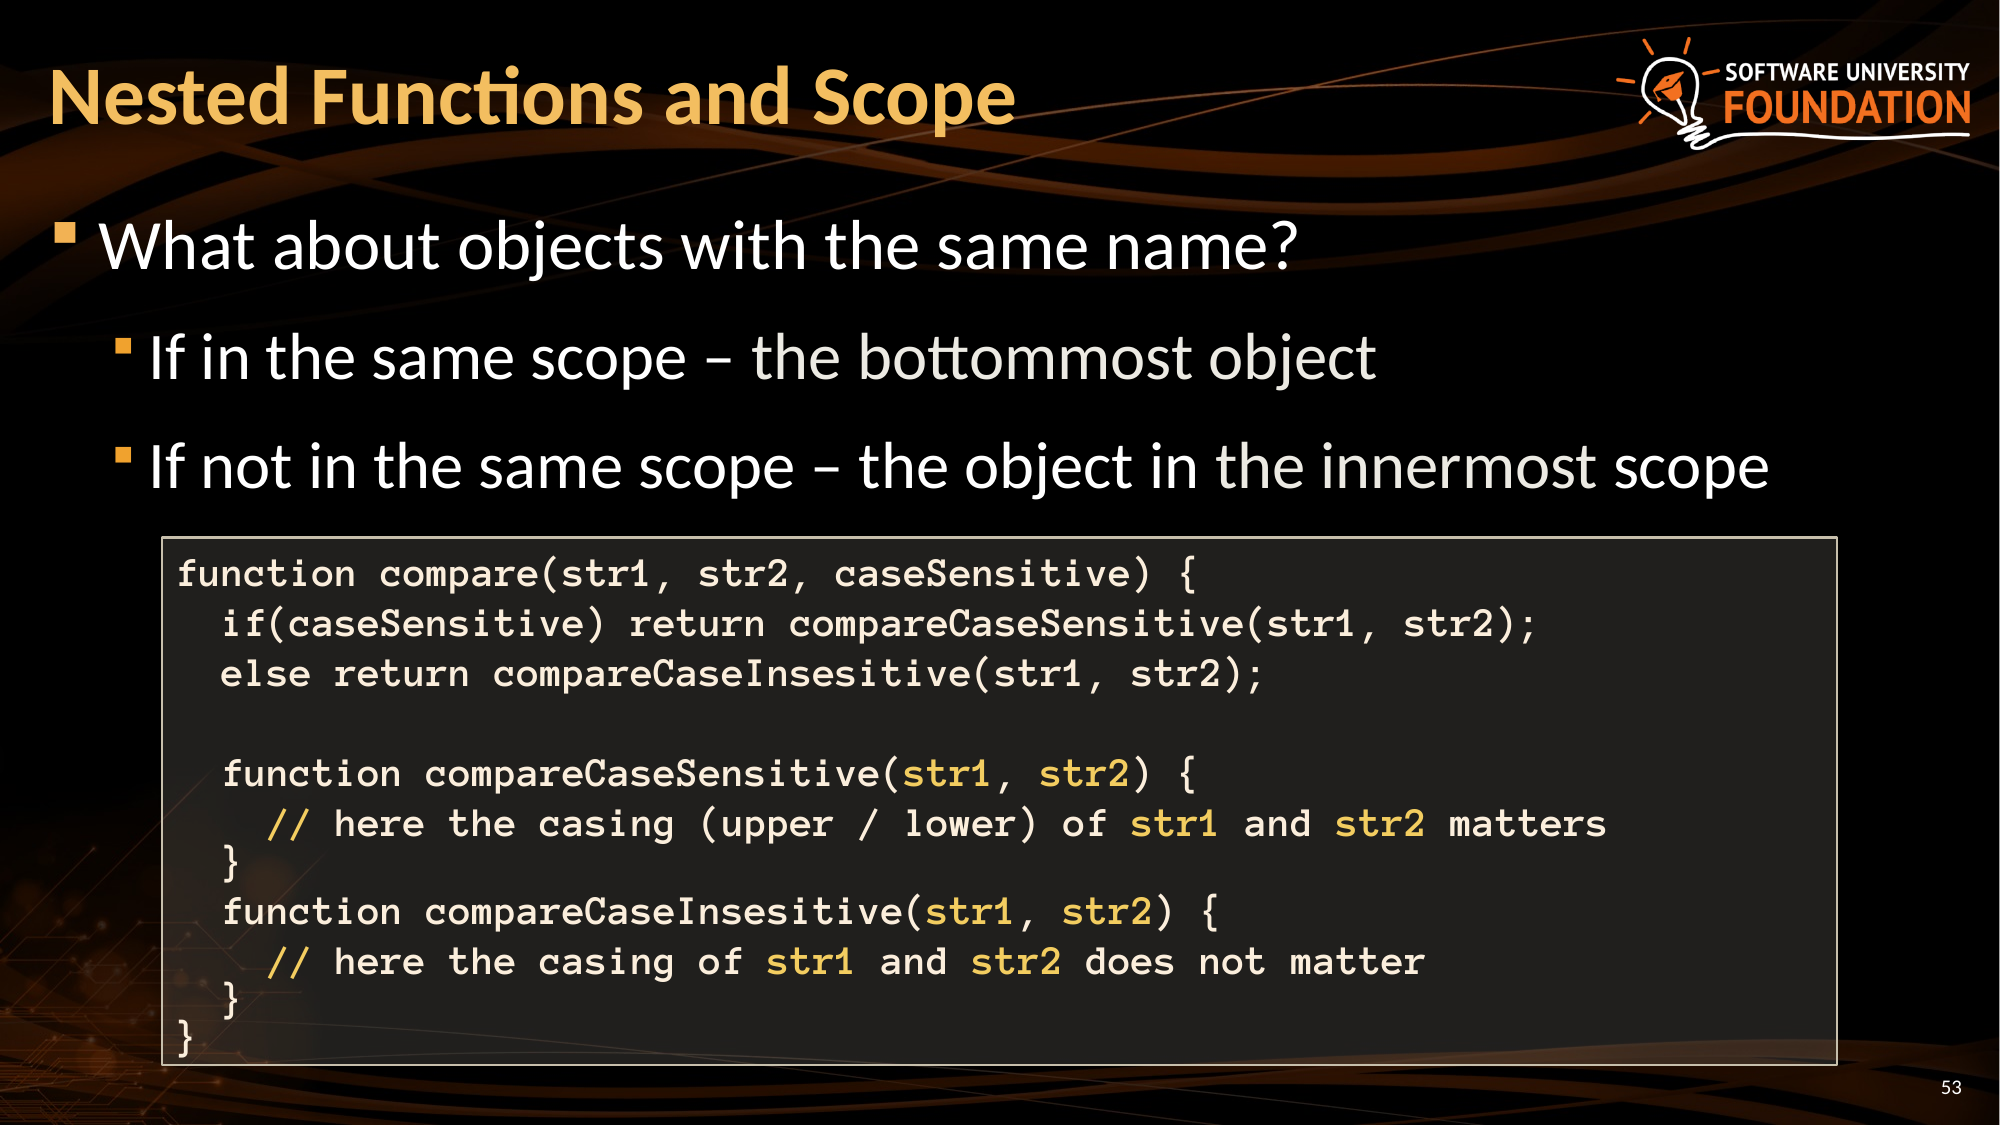

# Nested Functions and Scope
What about objects with the same name?
If in the same scope – the bottommost object
If not in the same scope – the object in the innermost scope
function compare(str1, str2, caseSensitive) {
  if(caseSensitive) return compareCaseSensitive(str1, str2);
  else return compareCaseInsesitive(str1, str2);

  function compareCaseSensitive(str1, str2) {
    // here the casing (upper / lower) of str1 and str2 matters
  }
  function compareCaseInsesitive(str1, str2) {
    // here the casing of str1 and str2 does not matter
  }
}
53